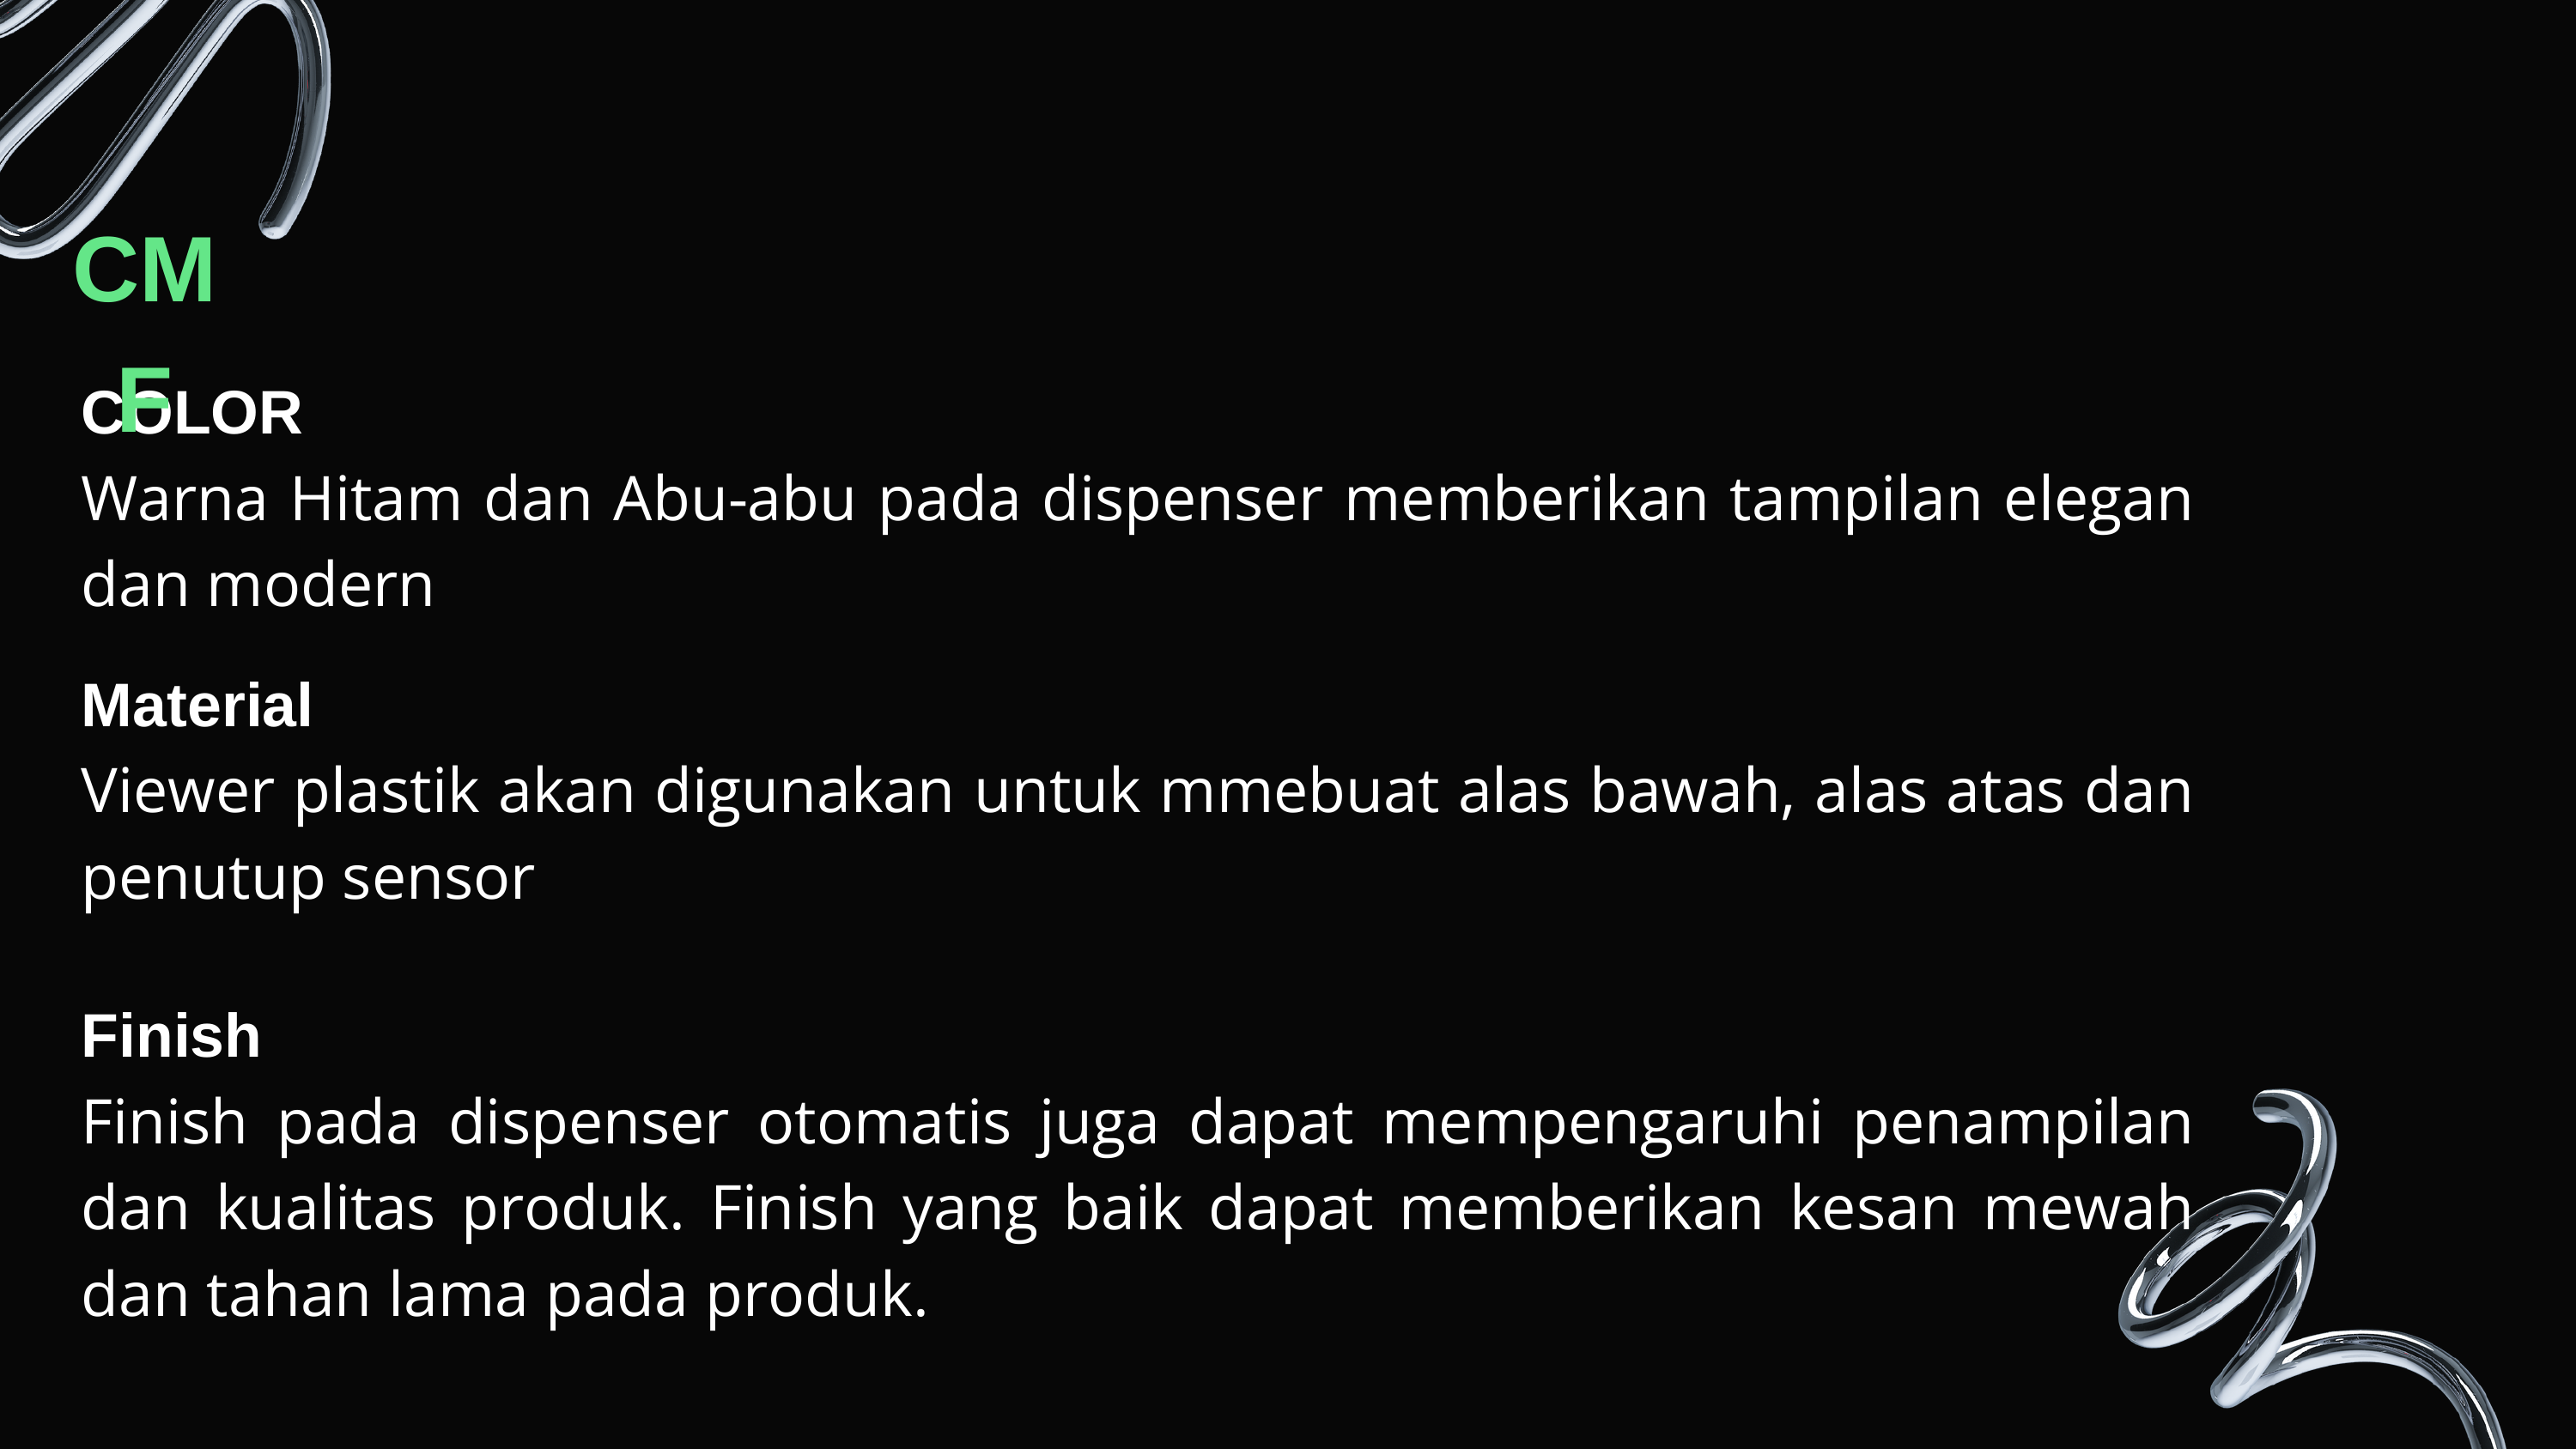

CMF
COLOR
Warna Hitam dan Abu-abu pada dispenser memberikan tampilan elegan dan modern

Material
Viewer plastik akan digunakan untuk mmebuat alas bawah, alas atas dan penutup sensor

Finish
Finish pada dispenser otomatis juga dapat mempengaruhi penampilan dan kualitas produk. Finish yang baik dapat memberikan kesan mewah dan tahan lama pada produk.